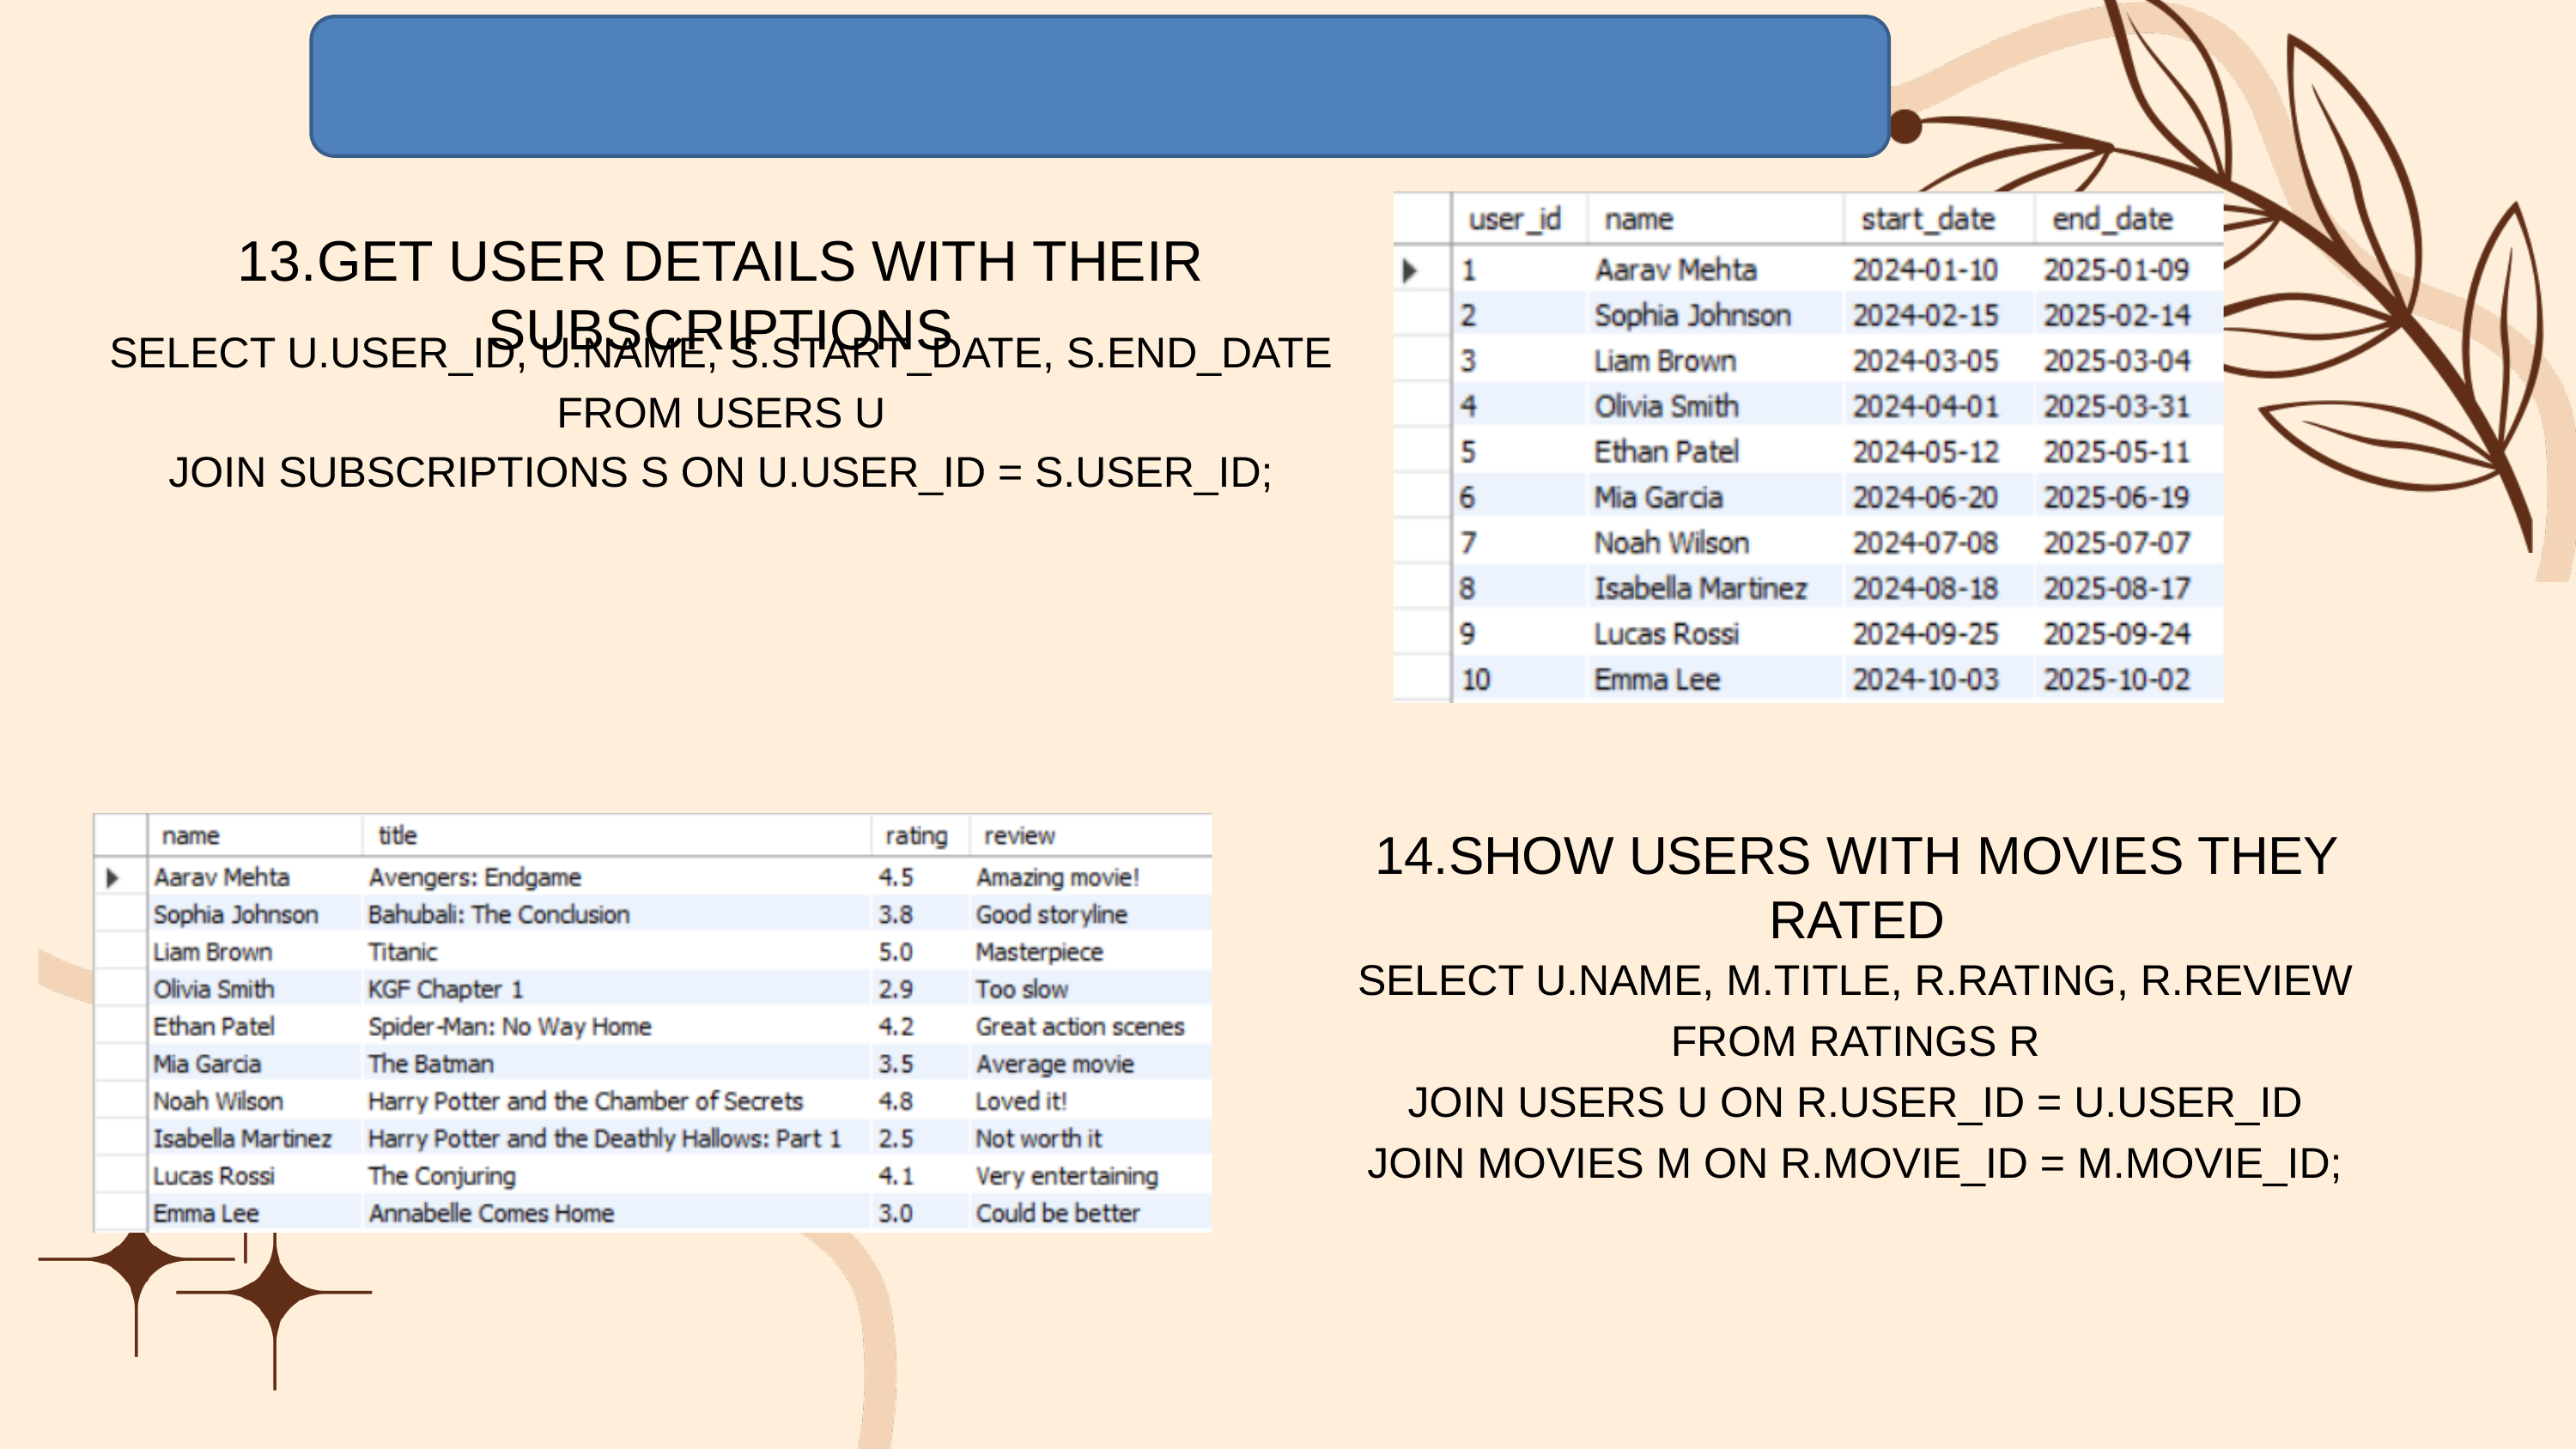

13.GET USER DETAILS WITH THEIR SUBSCRIPTIONS
SELECT U.USER_ID, U.NAME, S.START_DATE, S.END_DATE
FROM USERS U
JOIN SUBSCRIPTIONS S ON U.USER_ID = S.USER_ID;

14.SHOW USERS WITH MOVIES THEY RATED

SELECT U.NAME, M.TITLE, R.RATING, R.REVIEW
FROM RATINGS R
JOIN USERS U ON R.USER_ID = U.USER_ID
JOIN MOVIES M ON R.MOVIE_ID = M.MOVIE_ID;